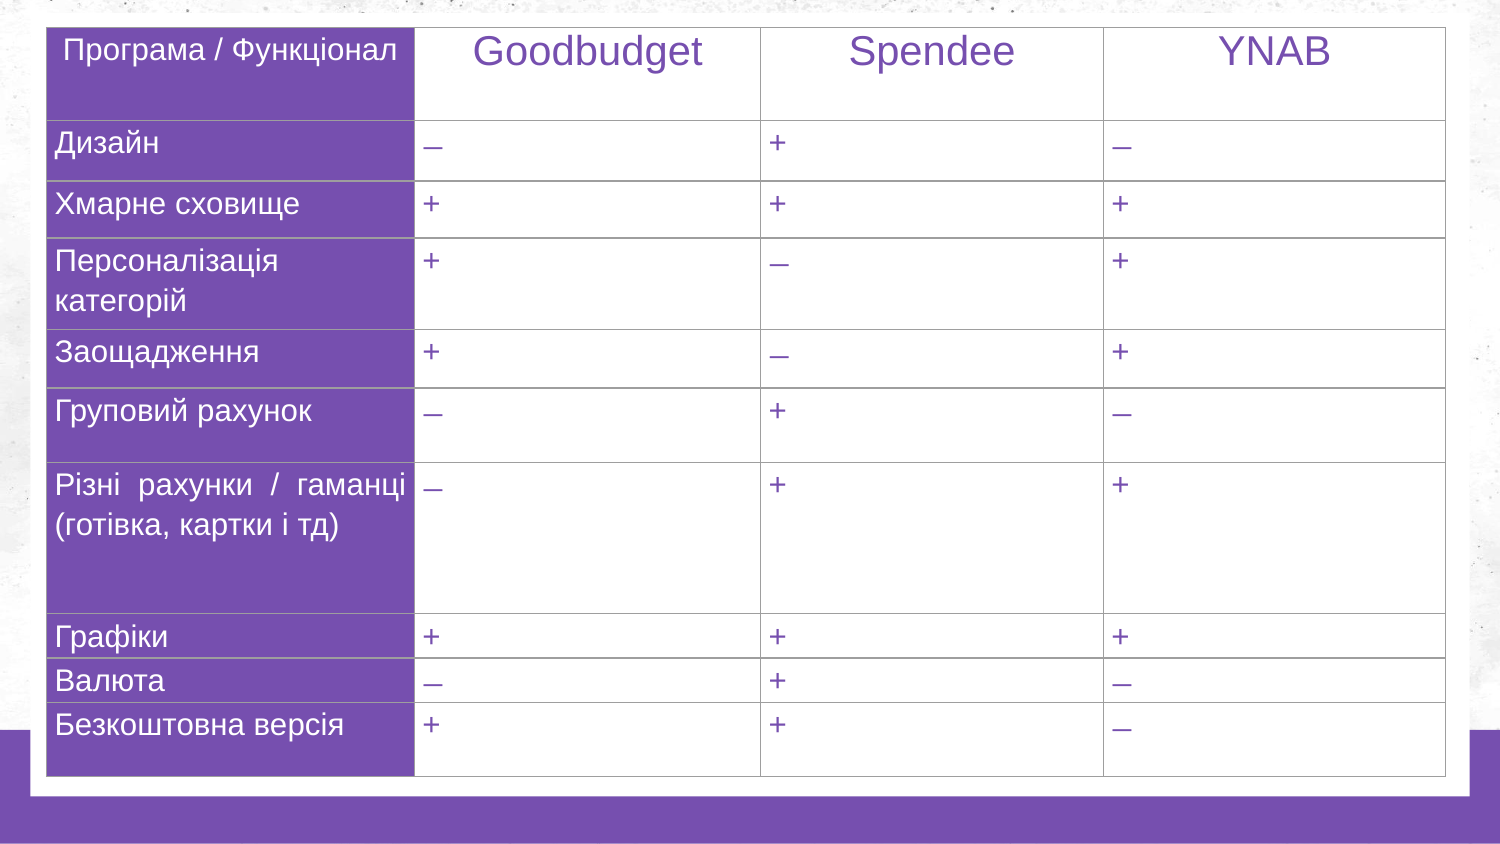

| Програма / Функціонал | Goodbudget | Spendee | YNAB |
| --- | --- | --- | --- |
| Дизайн | — | + | — |
| Хмарне сховище | + | + | + |
| Персоналізація категорій | + | — | + |
| Заощадження | + | — | + |
| Груповий рахунок | — | + | — |
| Різні рахунки / гаманці (готівка, картки і тд) | — | + | + |
| Графіки | + | + | + |
| Валюта | — | + | — |
| Безкоштовна версія | + | + | — |